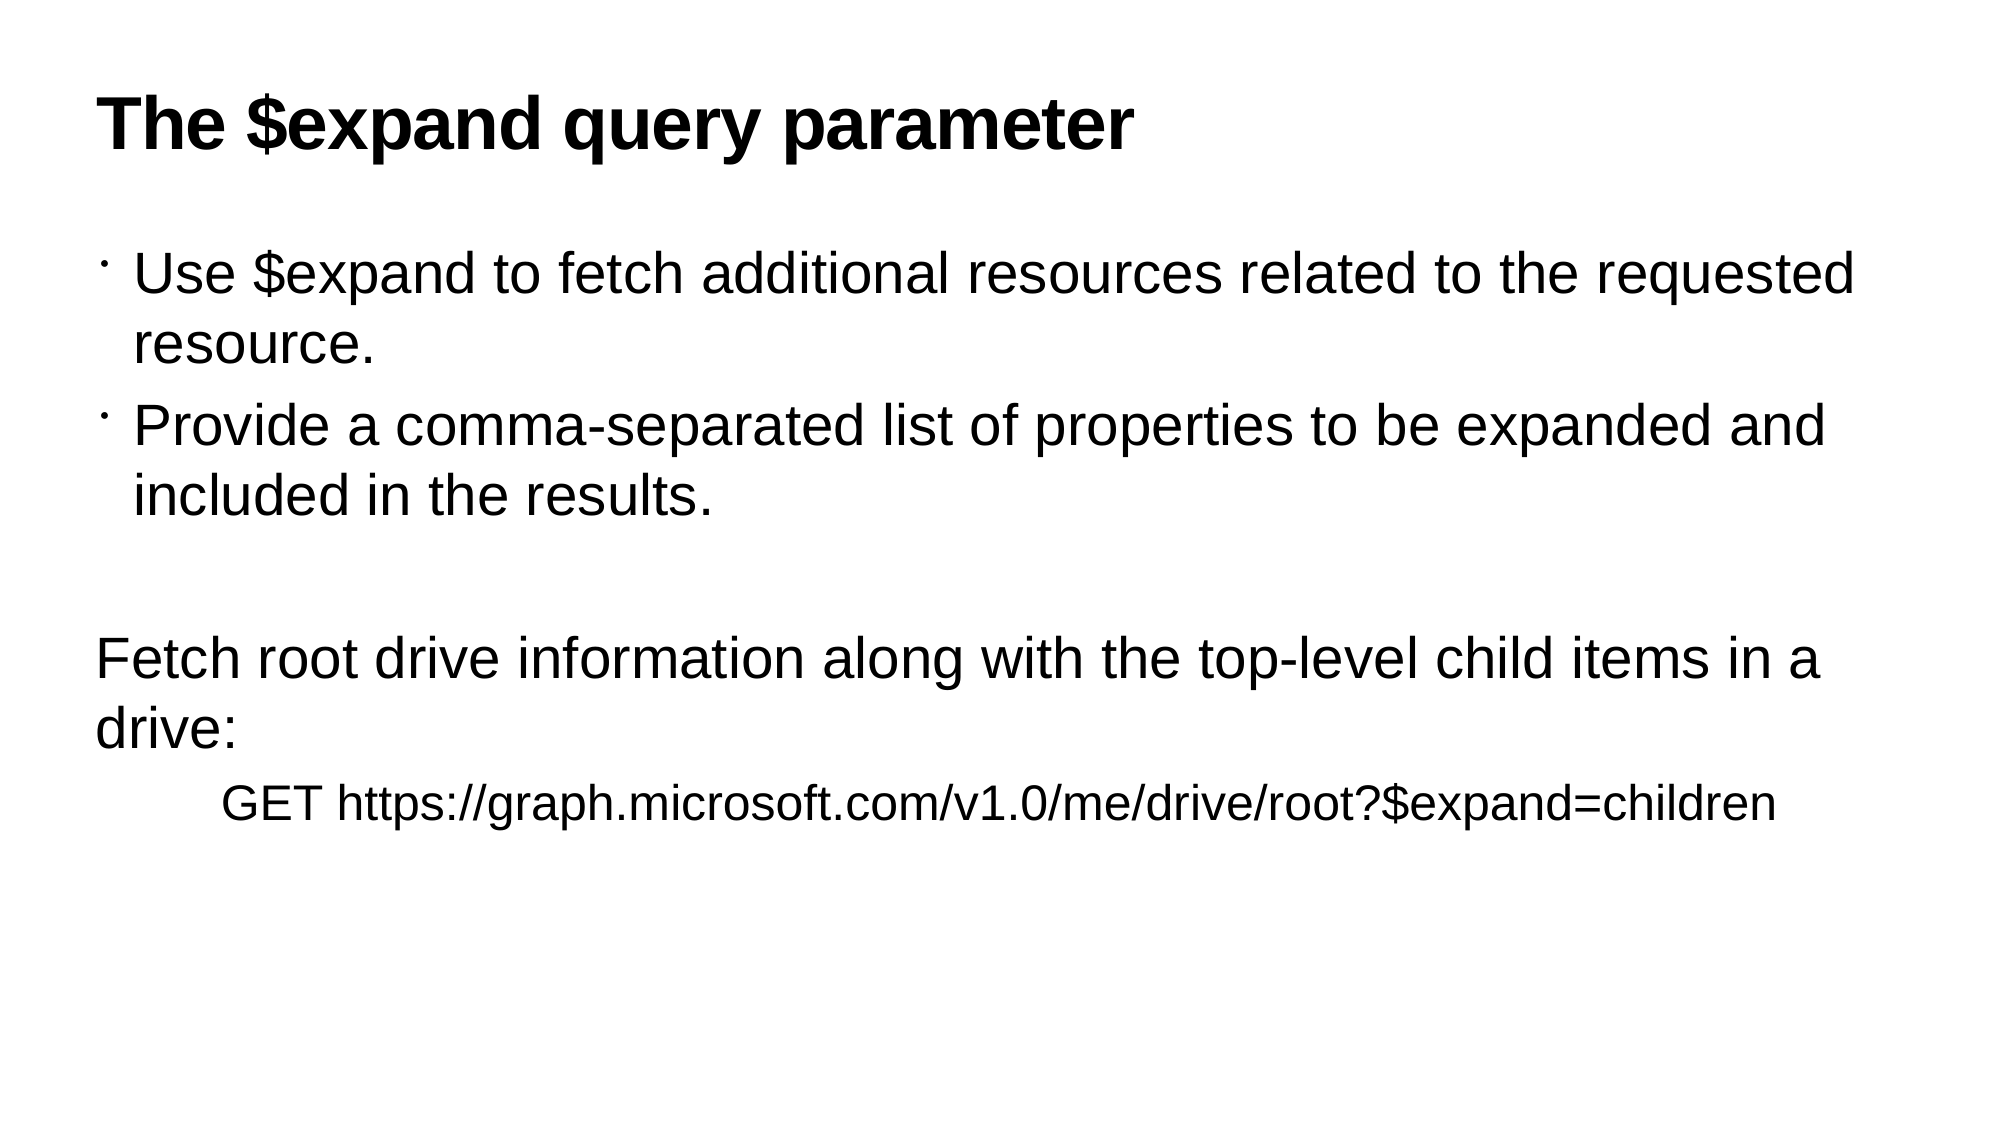

# The $expand query parameter
Use $expand to fetch additional resources related to the requested resource.
Provide a comma-separated list of properties to be expanded and included in the results.

Fetch root drive information along with the top-level child items in a drive:
GET https://graph.microsoft.com/v1.0/me/drive/root?$expand=children